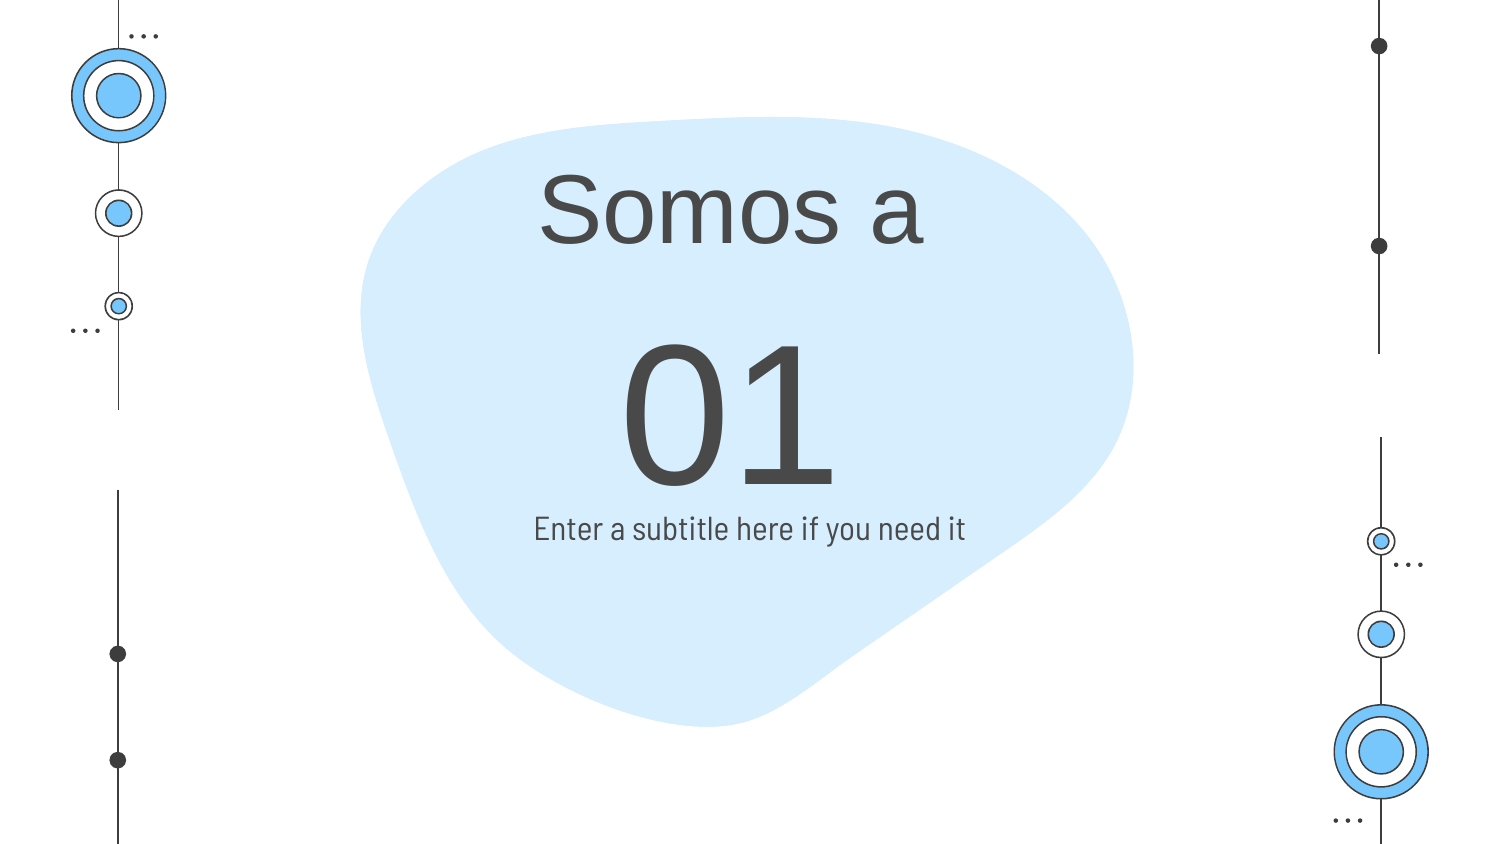

# Somos a
01
Enter a subtitle here if you need it